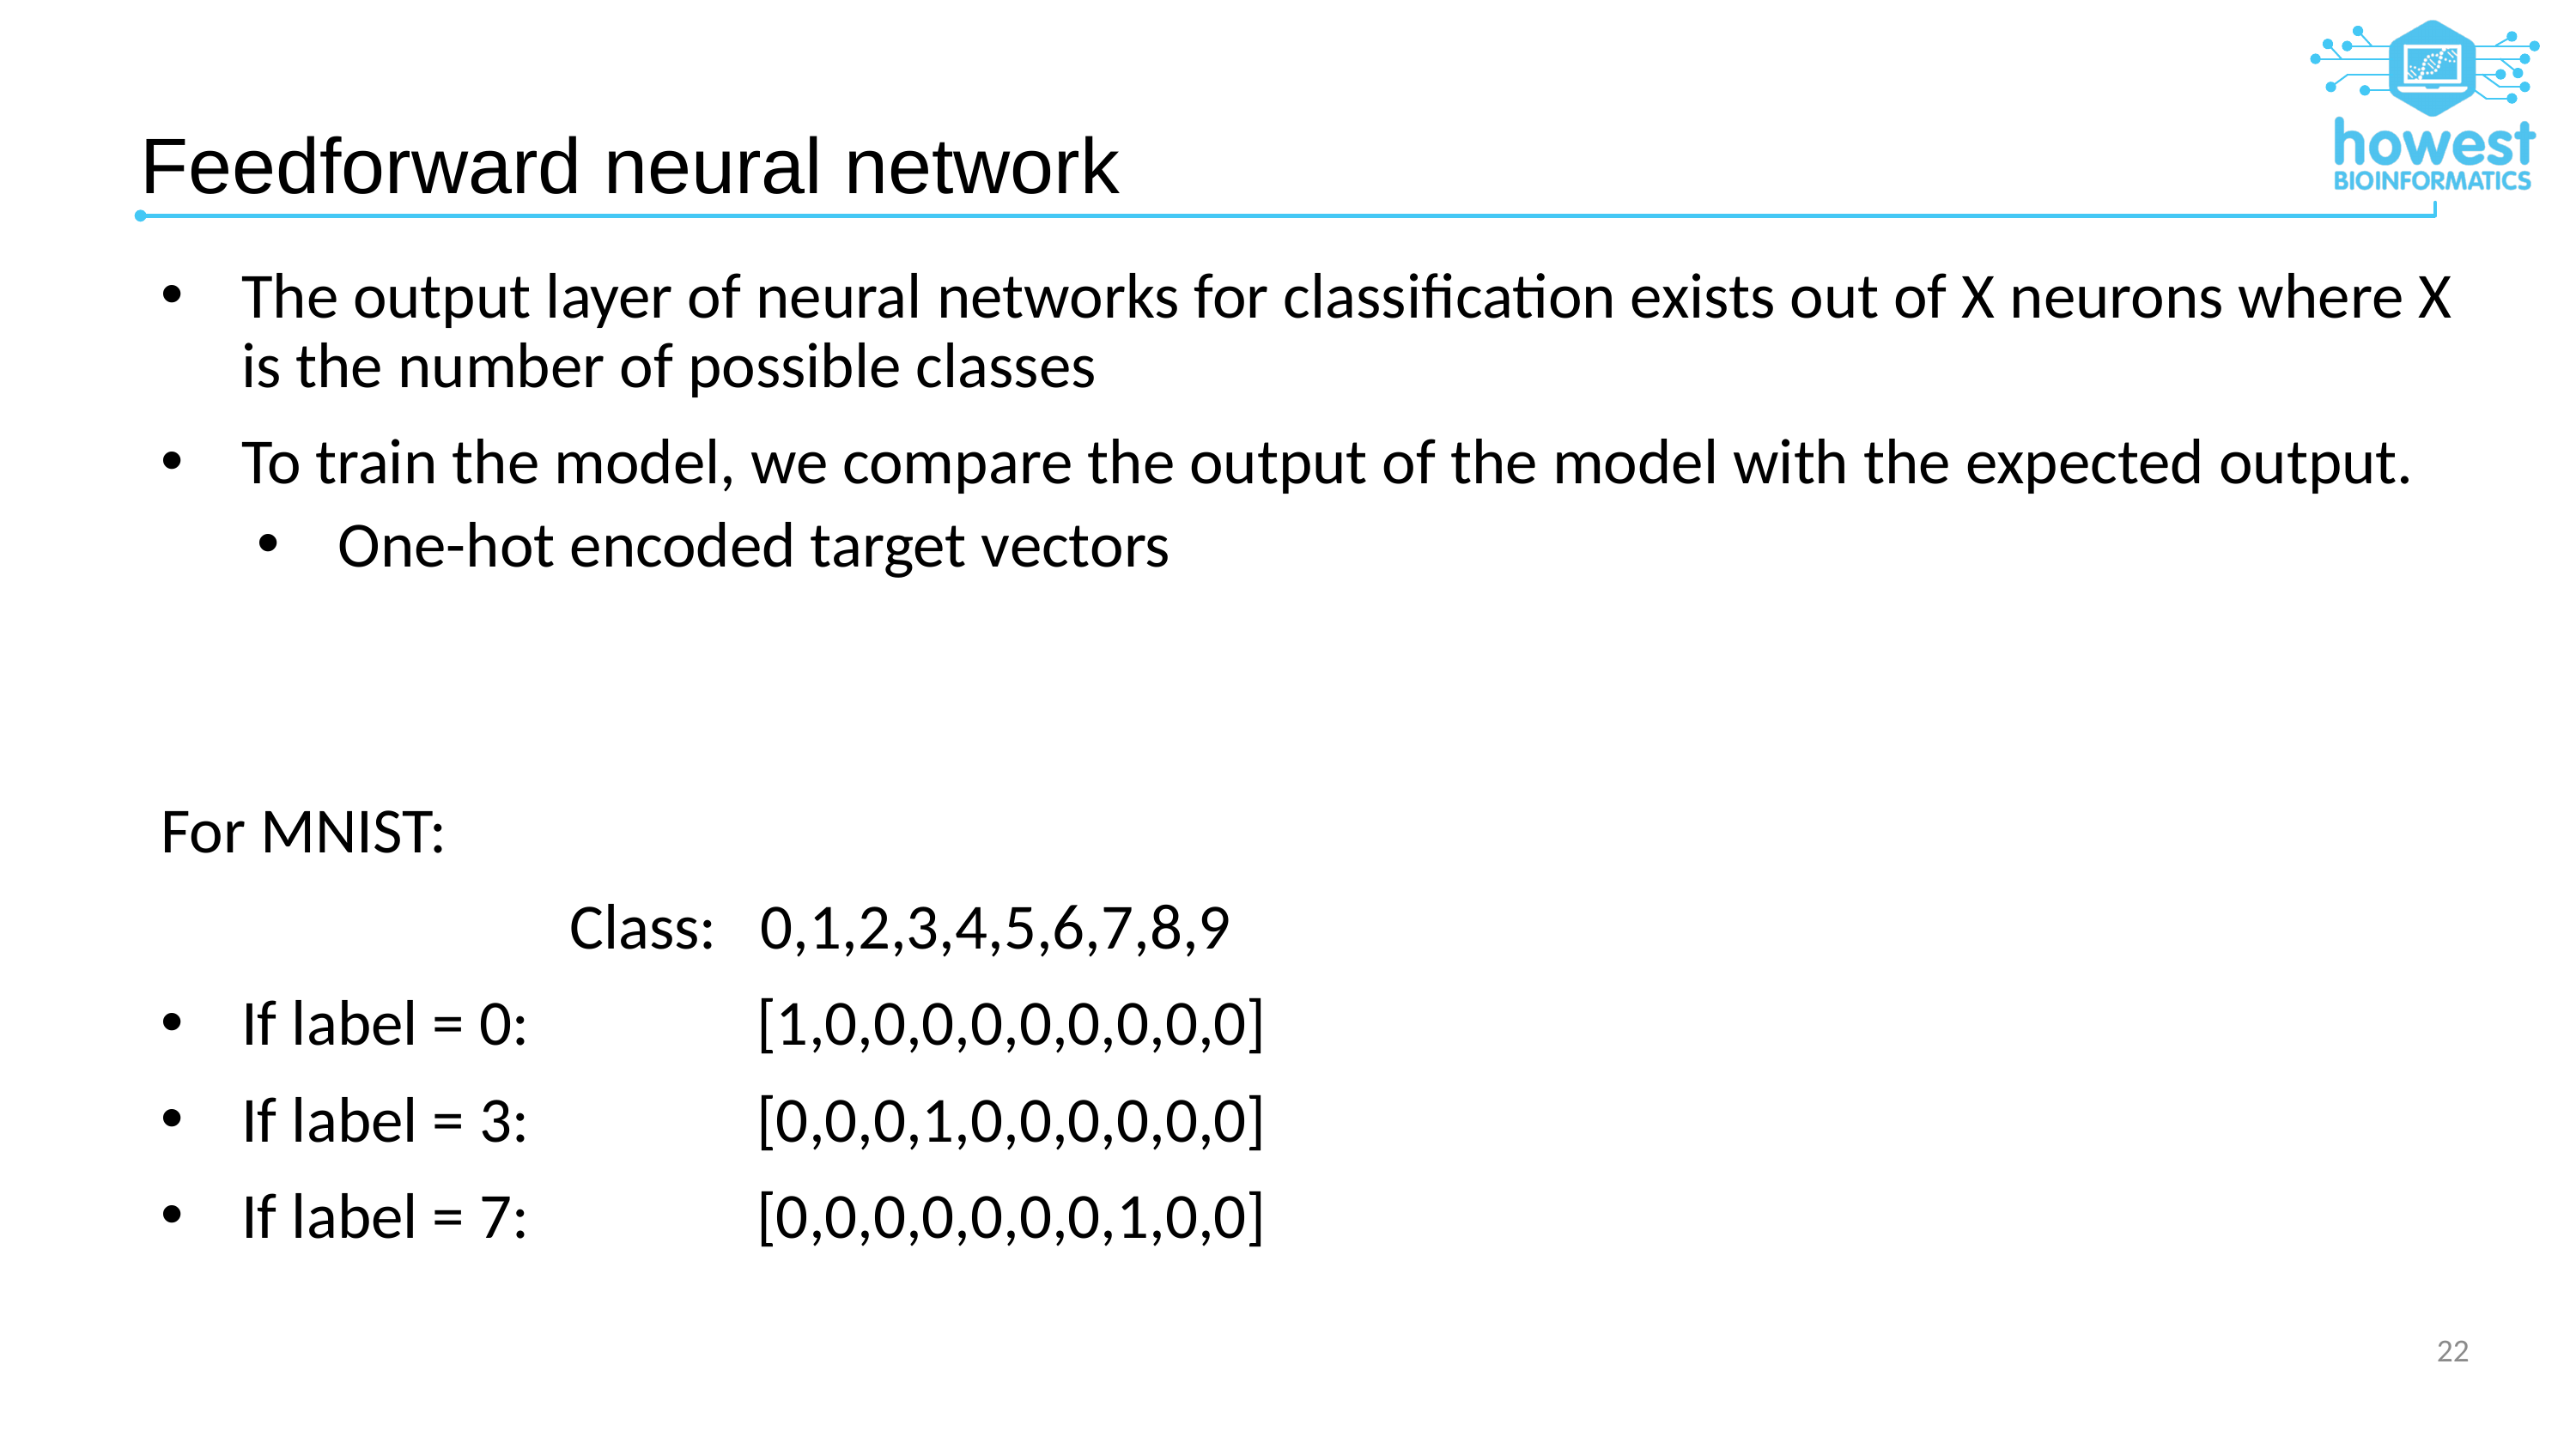

# Feedforward neural network
The output layer of neural networks for classification exists out of X neurons where X is the number of possible classes
To train the model, we compare the output of the model with the expected output.
One-hot encoded target vectors

For MNIST:
                            Class:   0,1,2,3,4,5,6,7,8,9
If label = 0: 		[1,0,0,0,0,0,0,0,0,0]
If label = 3: 		[0,0,0,1,0,0,0,0,0,0]
If label = 7: 		[0,0,0,0,0,0,0,1,0,0]
22